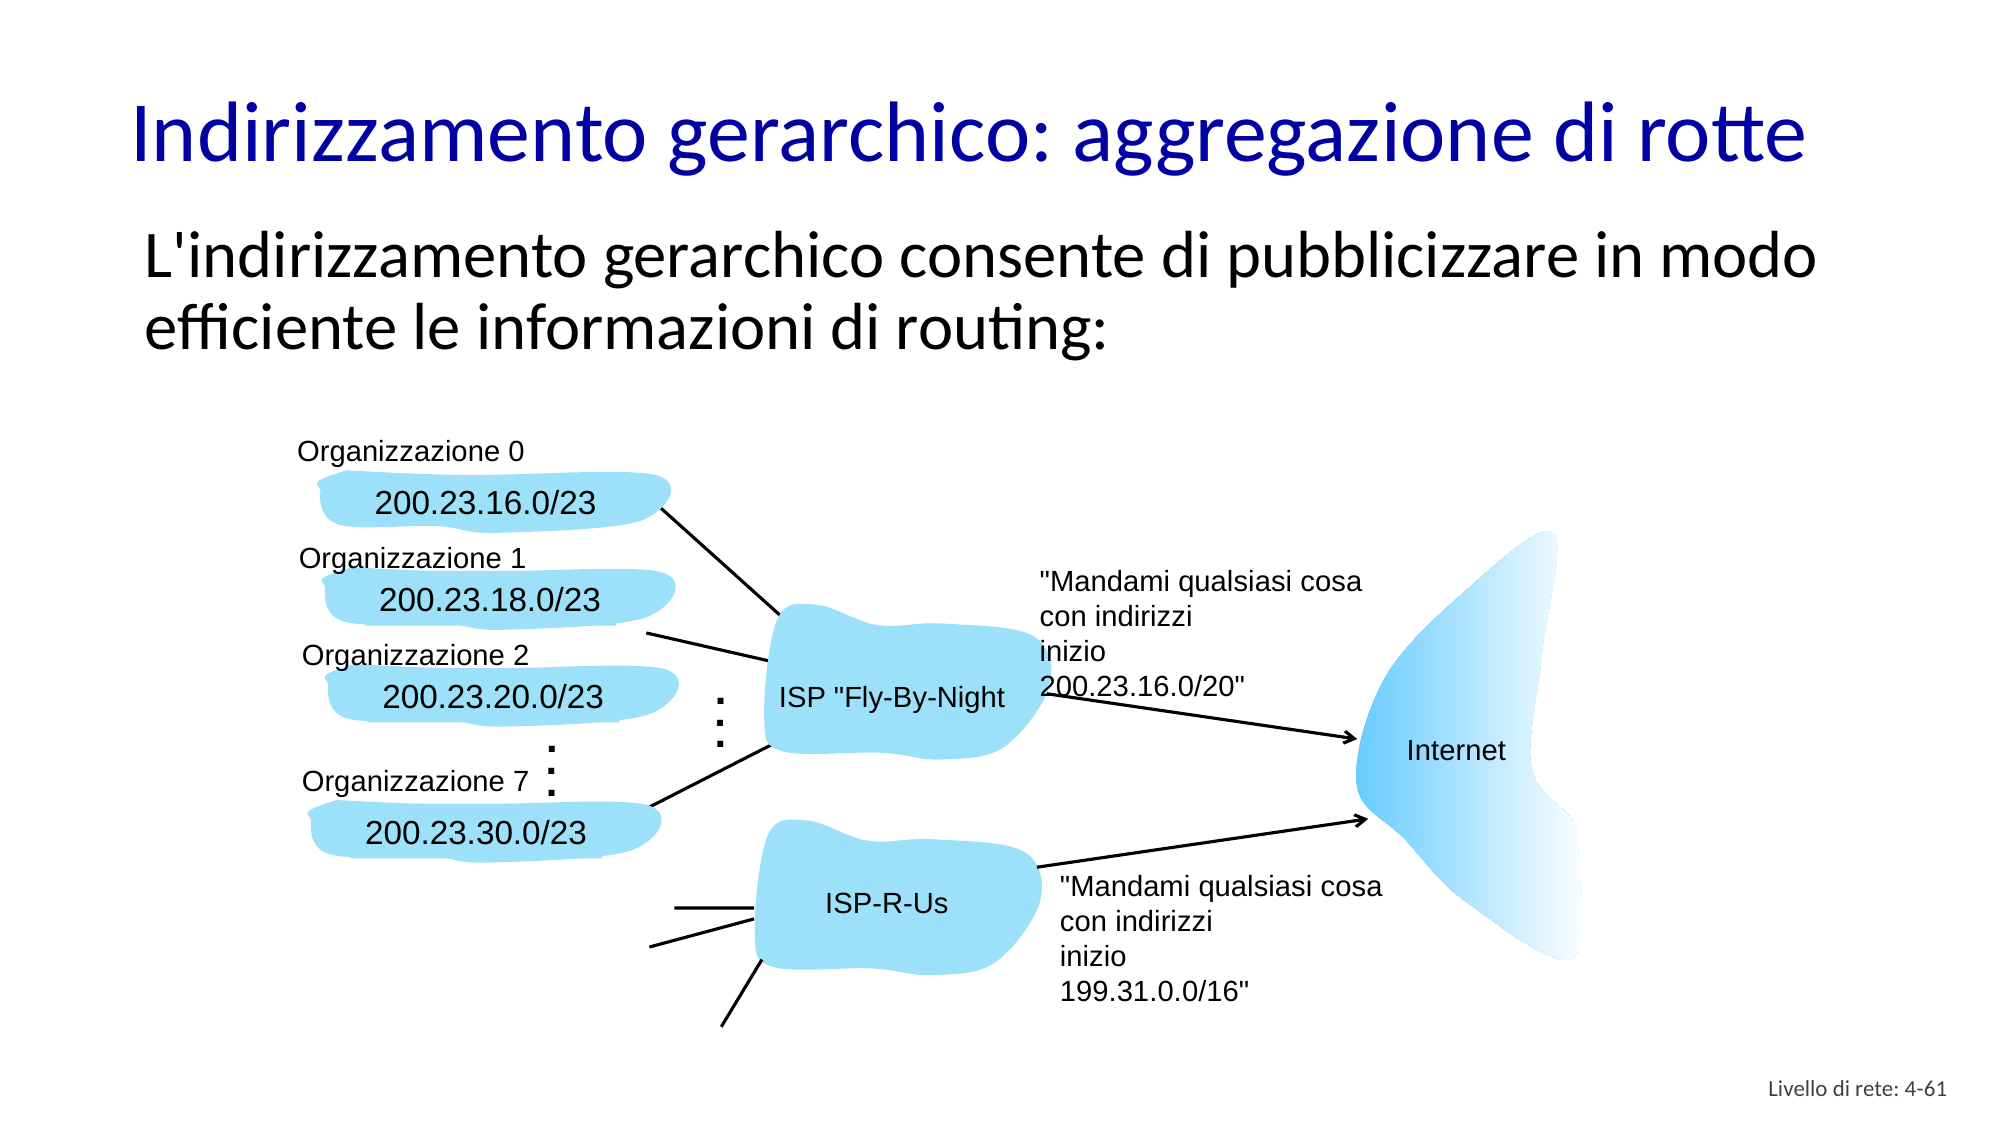

# Indirizzamento gerarchico: aggregazione di rotte
L'indirizzamento gerarchico consente di pubblicizzare in modo efficiente le informazioni di routing:
Organizzazione 0

200.23.16.0/23

Organizzazione 1
"Mandami qualsiasi cosa
con indirizzi
inizio
200.23.16.0/20"

200.23.18.0/23

Organizzazione 2

.
.
.

200.23.20.0/23
ISP "Fly-By-Night

.
.
.
Internet

Organizzazione 7

200.23.30.0/23

"Mandami qualsiasi cosa
con indirizzi
inizio
199.31.0.0/16"
ISP-R-Us

Livello di rete: 4-61